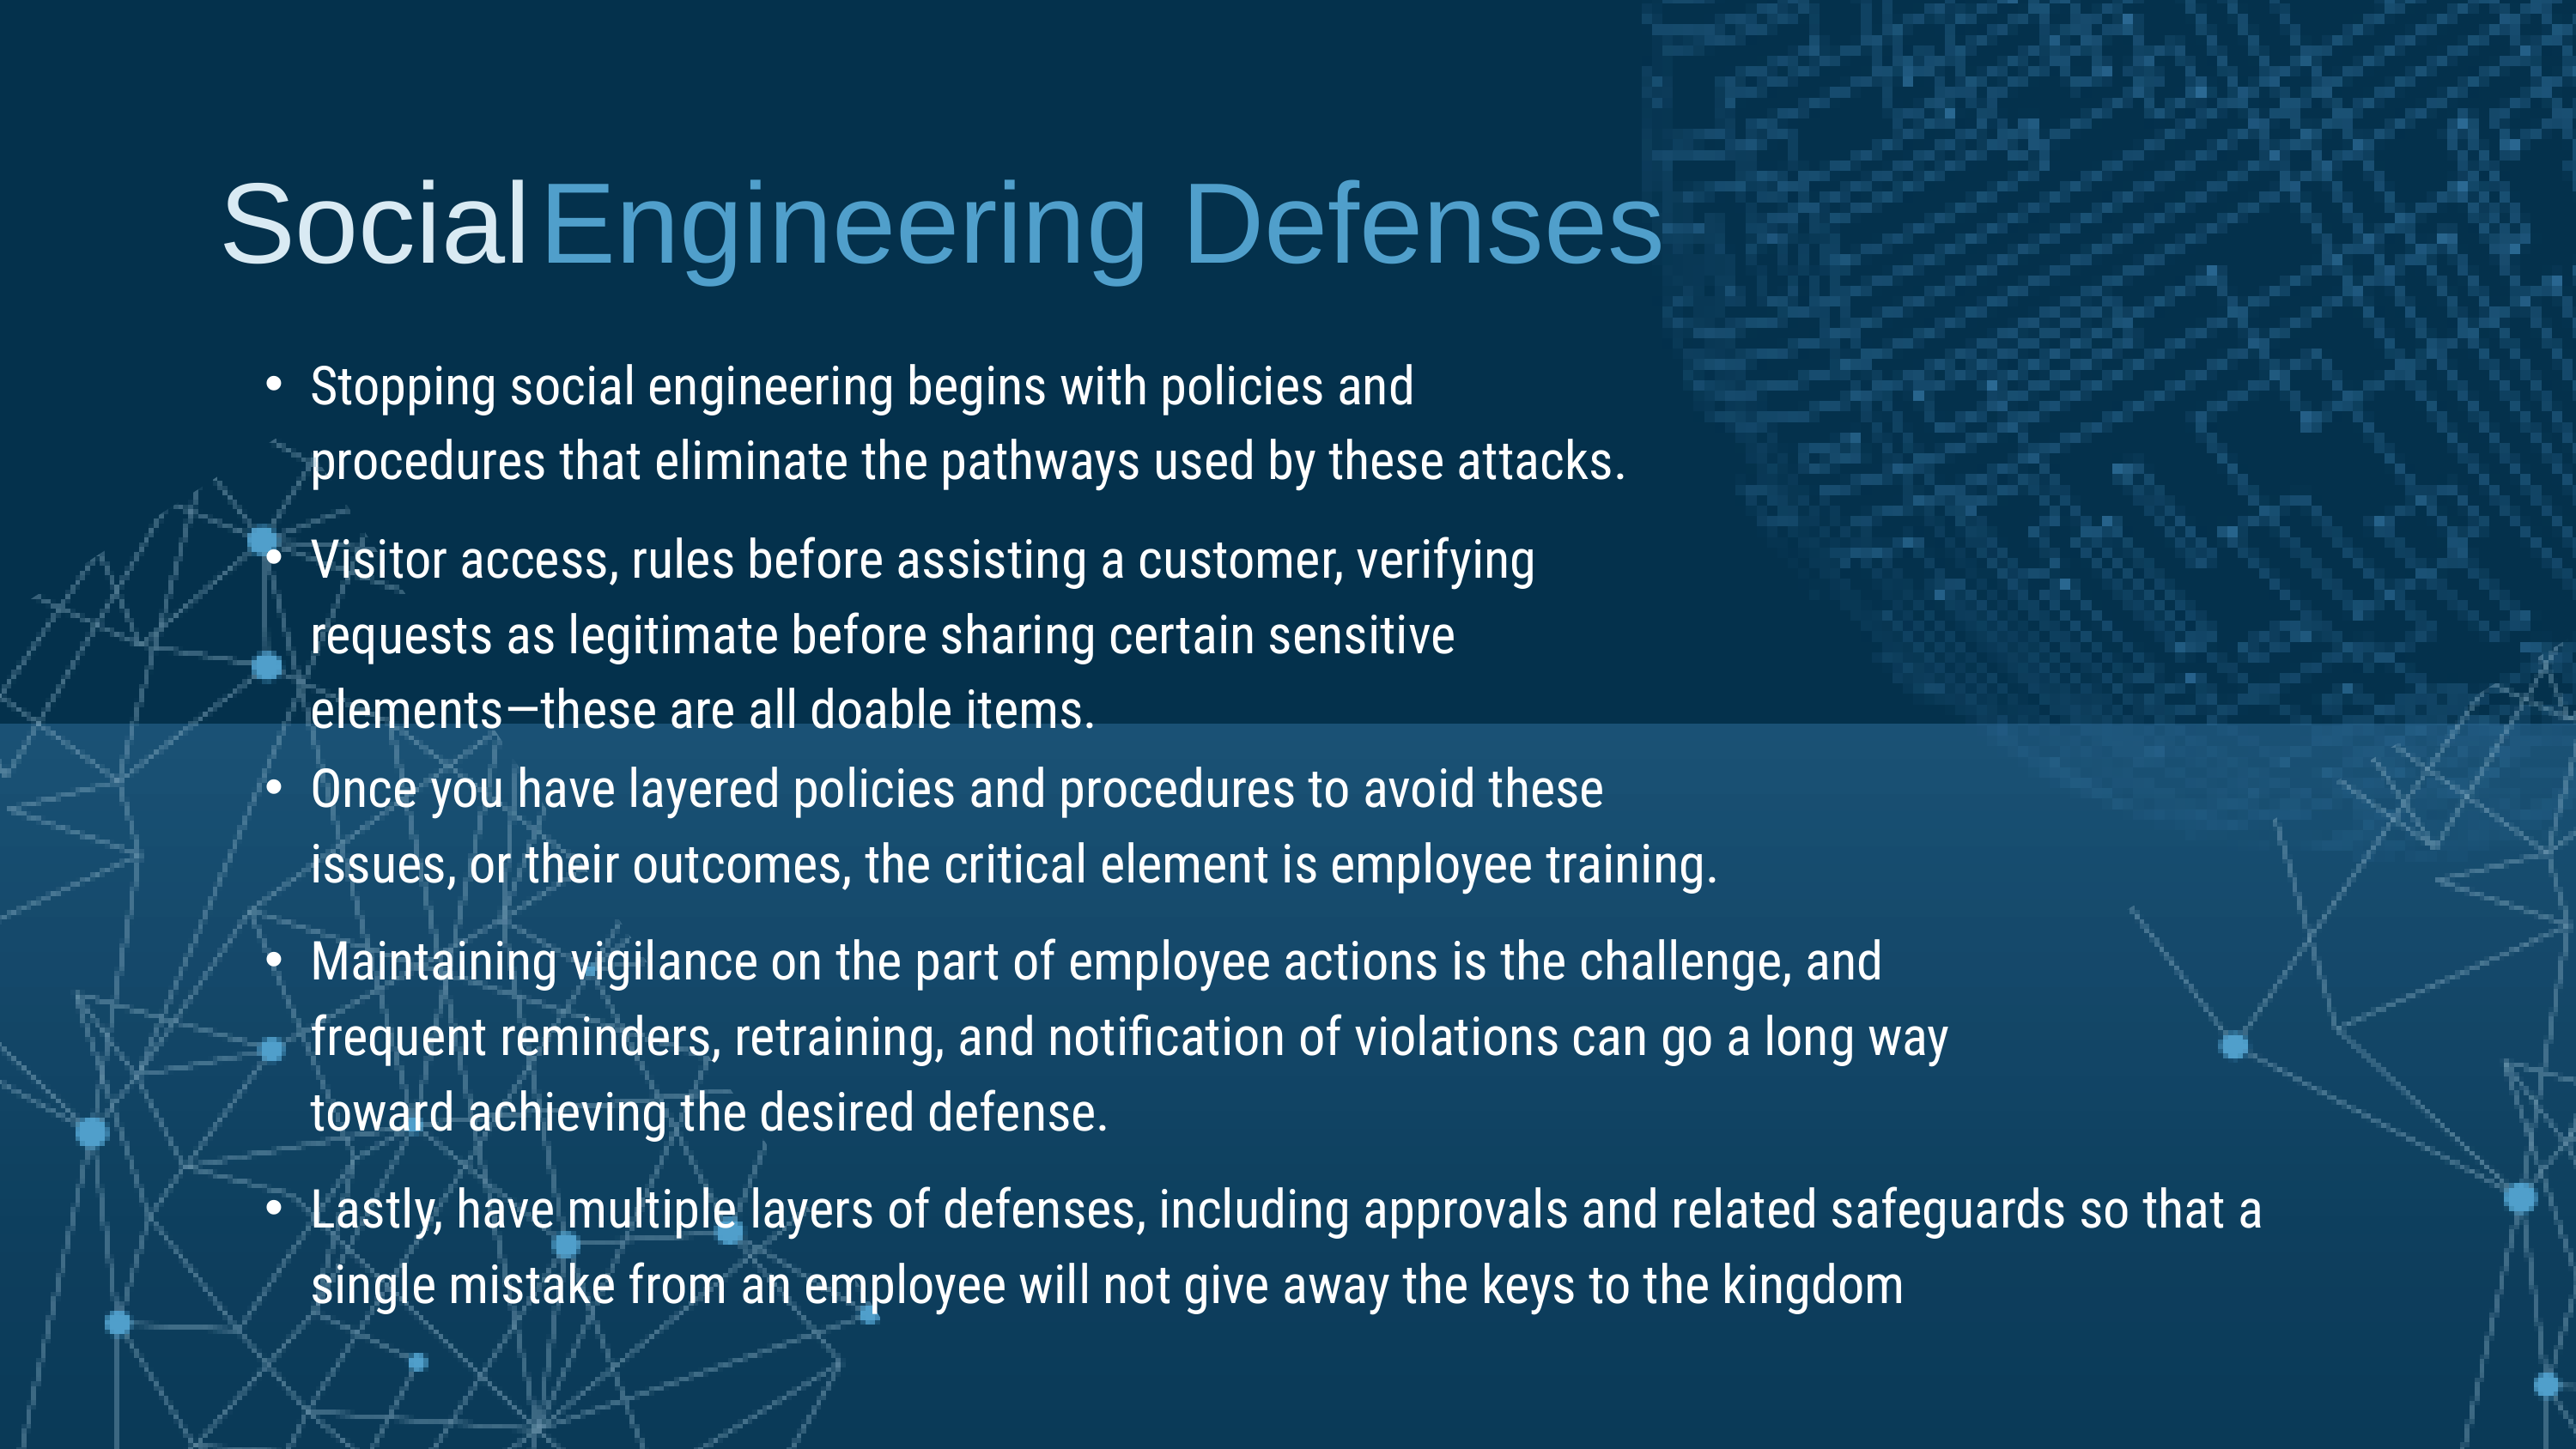

Social
Engineering Defenses
Stopping social engineering begins with policies and procedures that eliminate the pathways used by these attacks.

Visitor access, rules before assisting a customer, verifying requests as legitimate before sharing certain sensitive elements—these are all doable items.

Once you have layered policies and procedures to avoid these issues, or their outcomes, the critical element is employee training.

Maintaining vigilance on the part of employee actions is the challenge, and frequent reminders, retraining, and notification of violations can go a long way toward achieving the desired defense.
Lastly, have multiple layers of defenses, including approvals and related safeguards so that a single mistake from an employee will not give away the keys to the kingdom